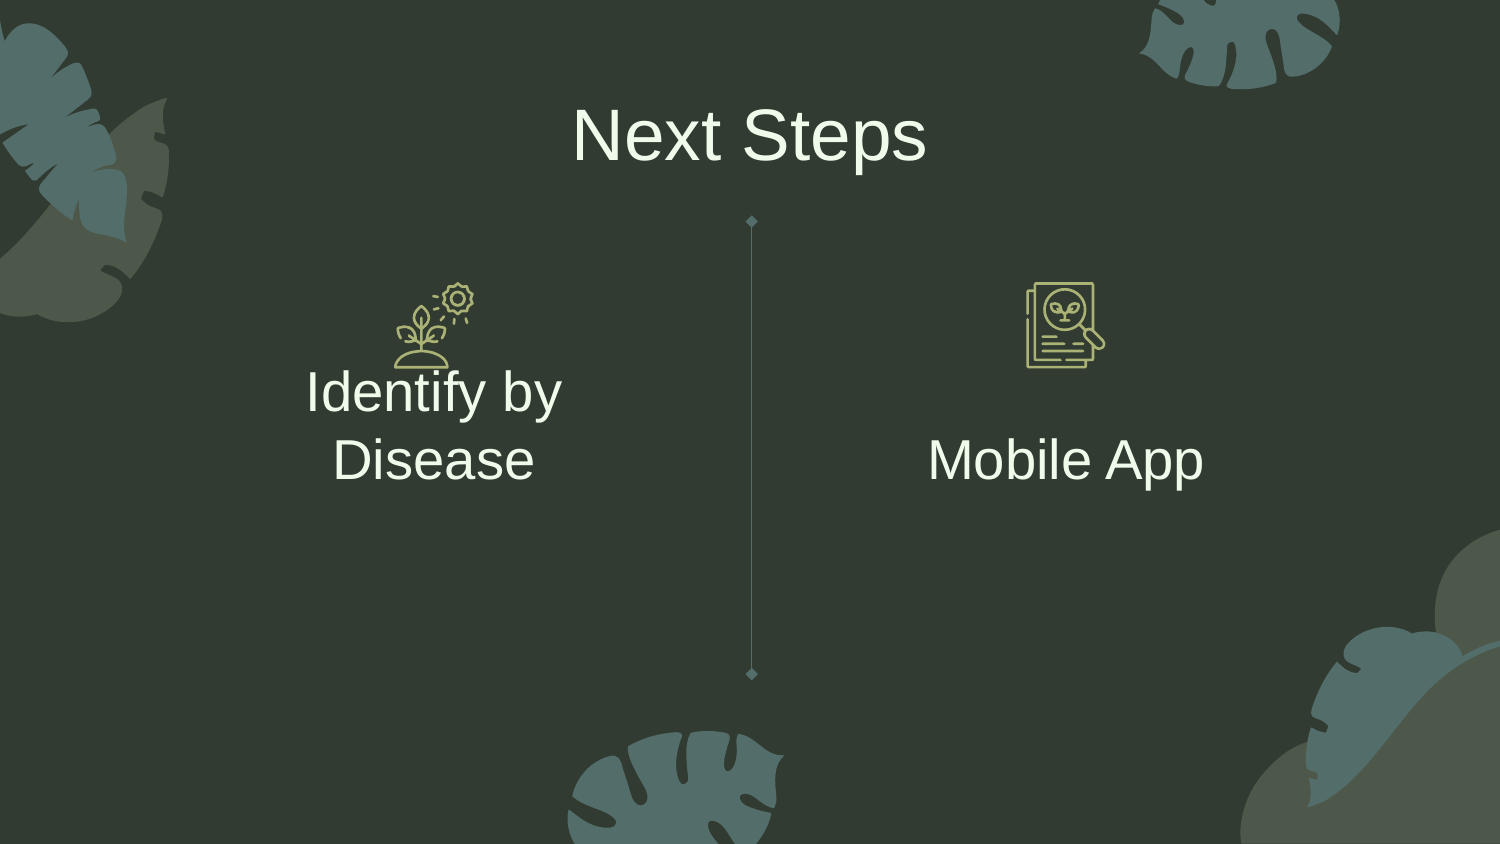

# Next Steps

Identify by Disease
Mobile App